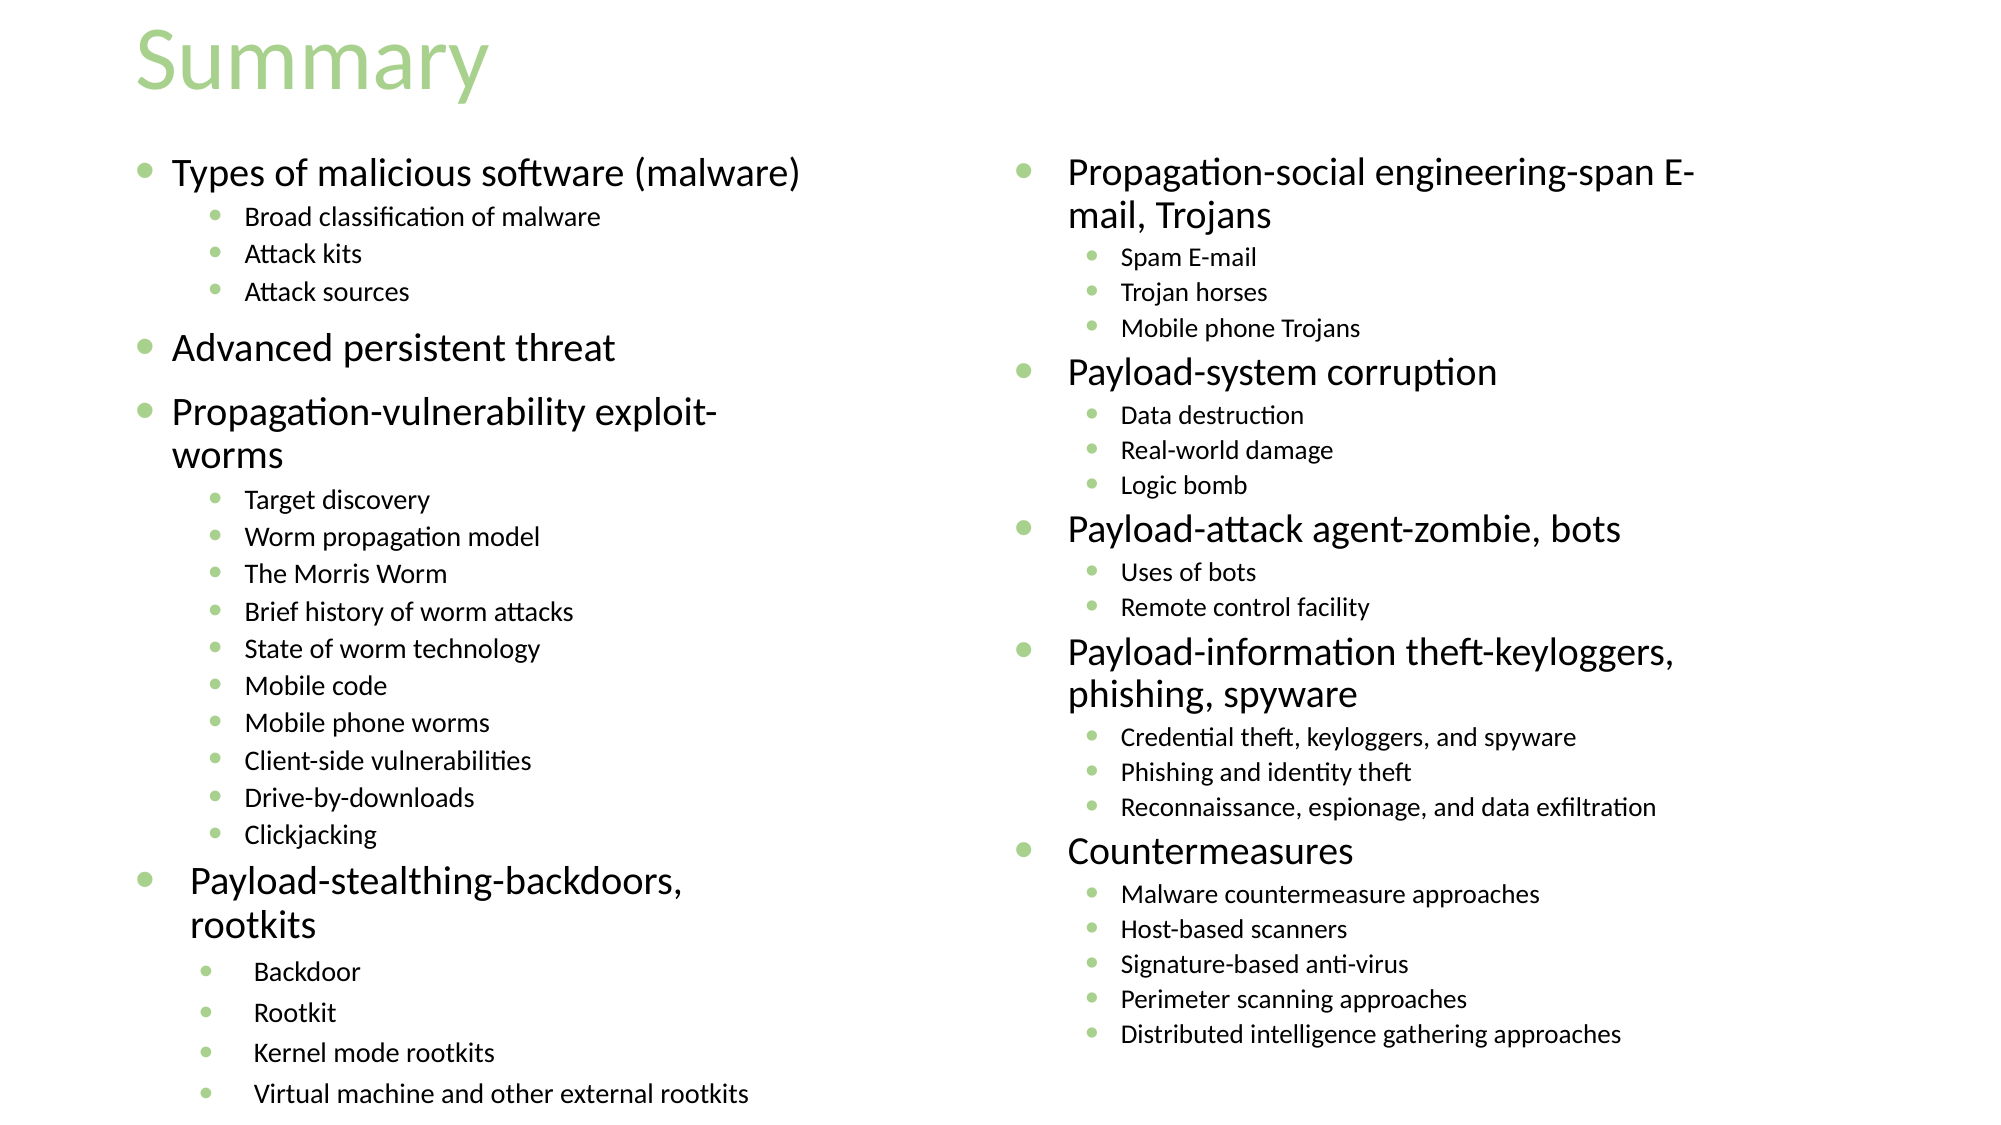

# Summary
Types of malicious software (malware)
Broad classification of malware
Attack kits
Attack sources
Advanced persistent threat
Propagation-vulnerability exploit-worms
Target discovery
Worm propagation model
The Morris Worm
Brief history of worm attacks
State of worm technology
Mobile code
Mobile phone worms
Client-side vulnerabilities
Drive-by-downloads
Clickjacking
Payload-stealthing-backdoors, rootkits
Backdoor
Rootkit
Kernel mode rootkits
Virtual machine and other external rootkits
Propagation-social engineering-span E-mail, Trojans
Spam E-mail
Trojan horses
Mobile phone Trojans
Payload-system corruption
Data destruction
Real-world damage
Logic bomb
Payload-attack agent-zombie, bots
Uses of bots
Remote control facility
Payload-information theft-keyloggers, phishing, spyware
Credential theft, keyloggers, and spyware
Phishing and identity theft
Reconnaissance, espionage, and data exfiltration
Countermeasures
Malware countermeasure approaches
Host-based scanners
Signature-based anti-virus
Perimeter scanning approaches
Distributed intelligence gathering approaches